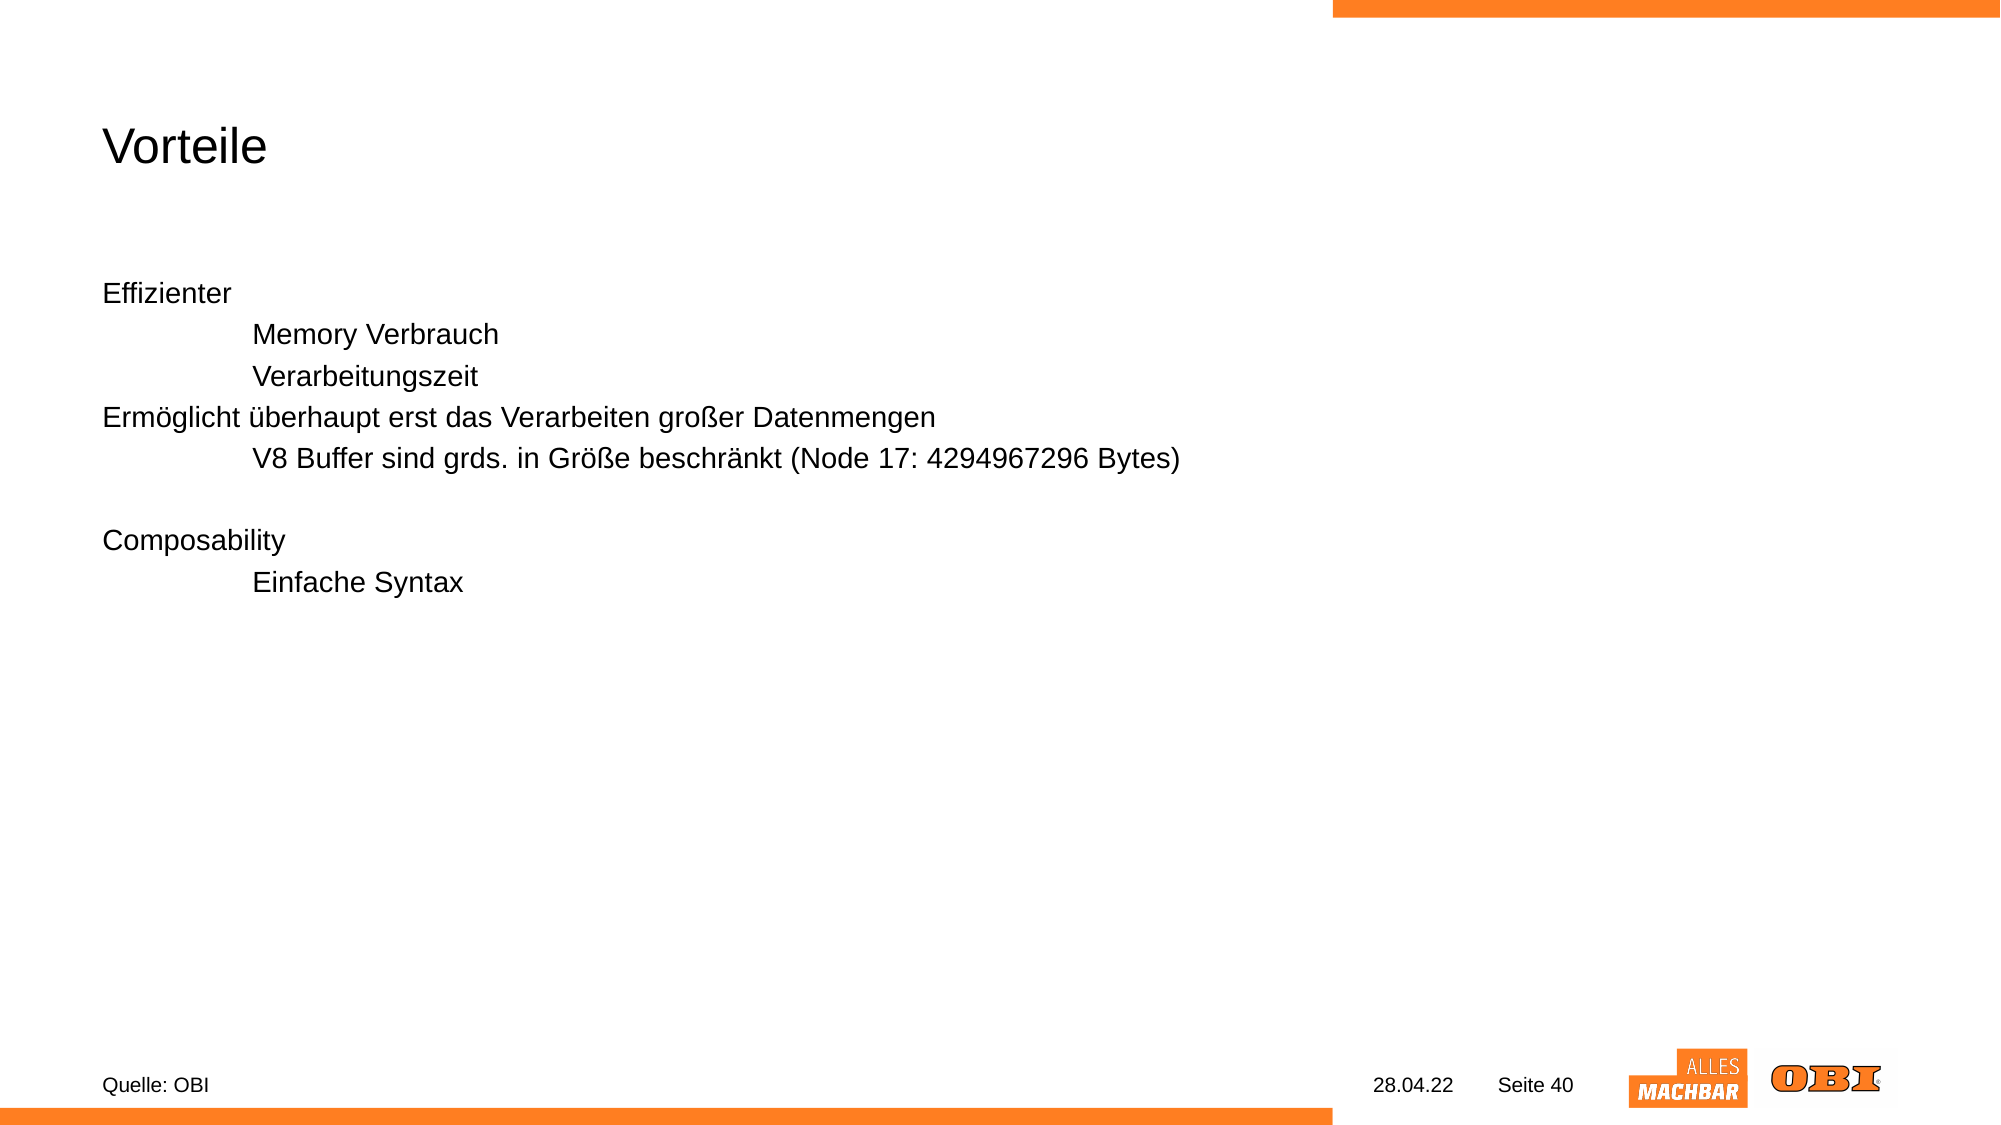

# Vorteile

Effizienter
	Memory Verbrauch
	Verarbeitungszeit
Ermöglicht überhaupt erst das Verarbeiten großer Datenmengen
	V8 Buffer sind grds. in Größe beschränkt (Node 17: 4294967296 Bytes)

Composability
	Einfache Syntax
Quelle: OBI
28.04.22
Seite 40